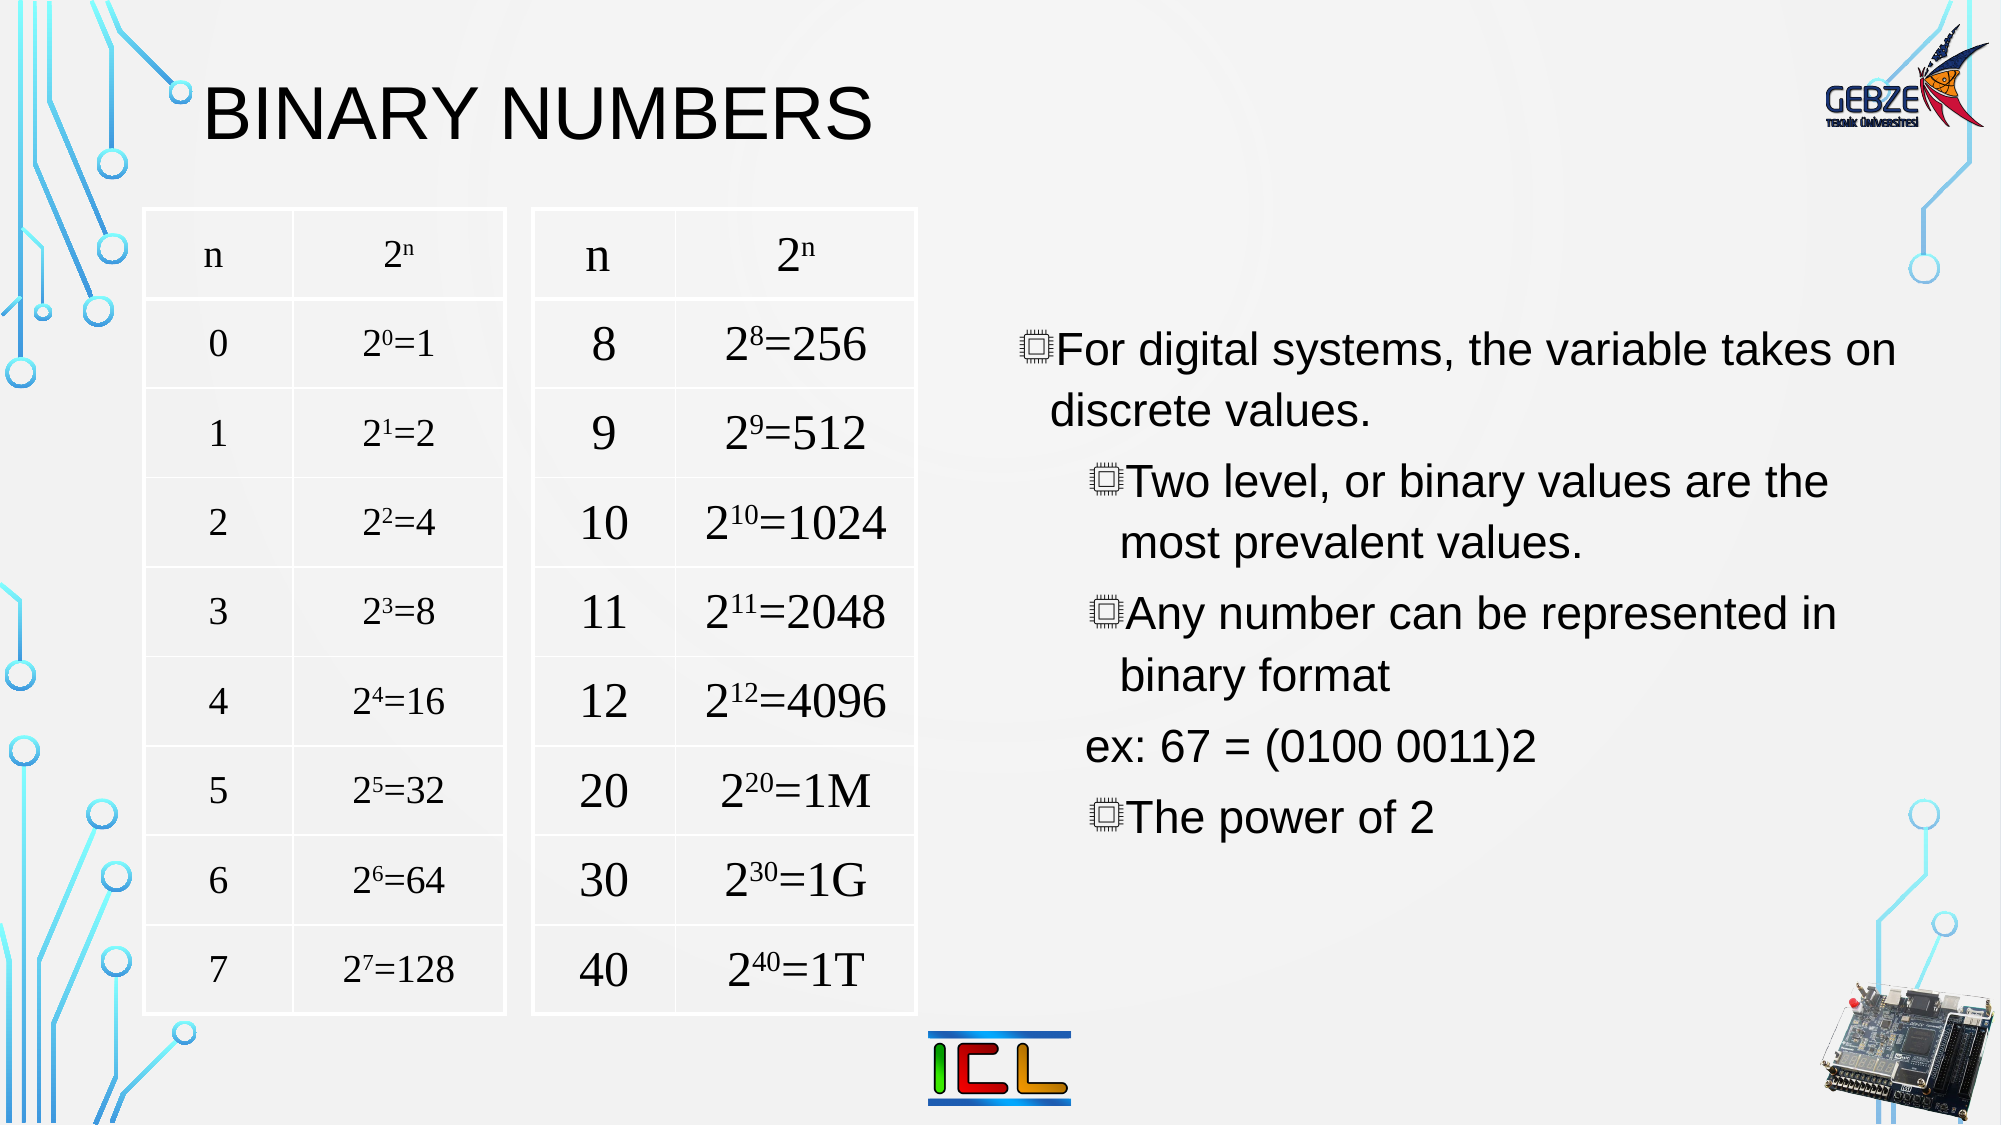

# Binary Numbers
| n | 2n |
| --- | --- |
| 0 | 20=1 |
| 1 | 21=2 |
| 2 | 22=4 |
| 3 | 23=8 |
| 4 | 24=16 |
| 5 | 25=32 |
| 6 | 26=64 |
| 7 | 27=128 |
| n | 2n |
| --- | --- |
| 8 | 28=256 |
| 9 | 29=512 |
| 10 | 210=1024 |
| 11 | 211=2048 |
| 12 | 212=4096 |
| 20 | 220=1M |
| 30 | 230=1G |
| 40 | 240=1T |
For digital systems, the variable takes on discrete values.
Two level, or binary values are the most prevalent values.
Any number can be represented in binary format
ex: 67 = (0100 0011)2
The power of 2